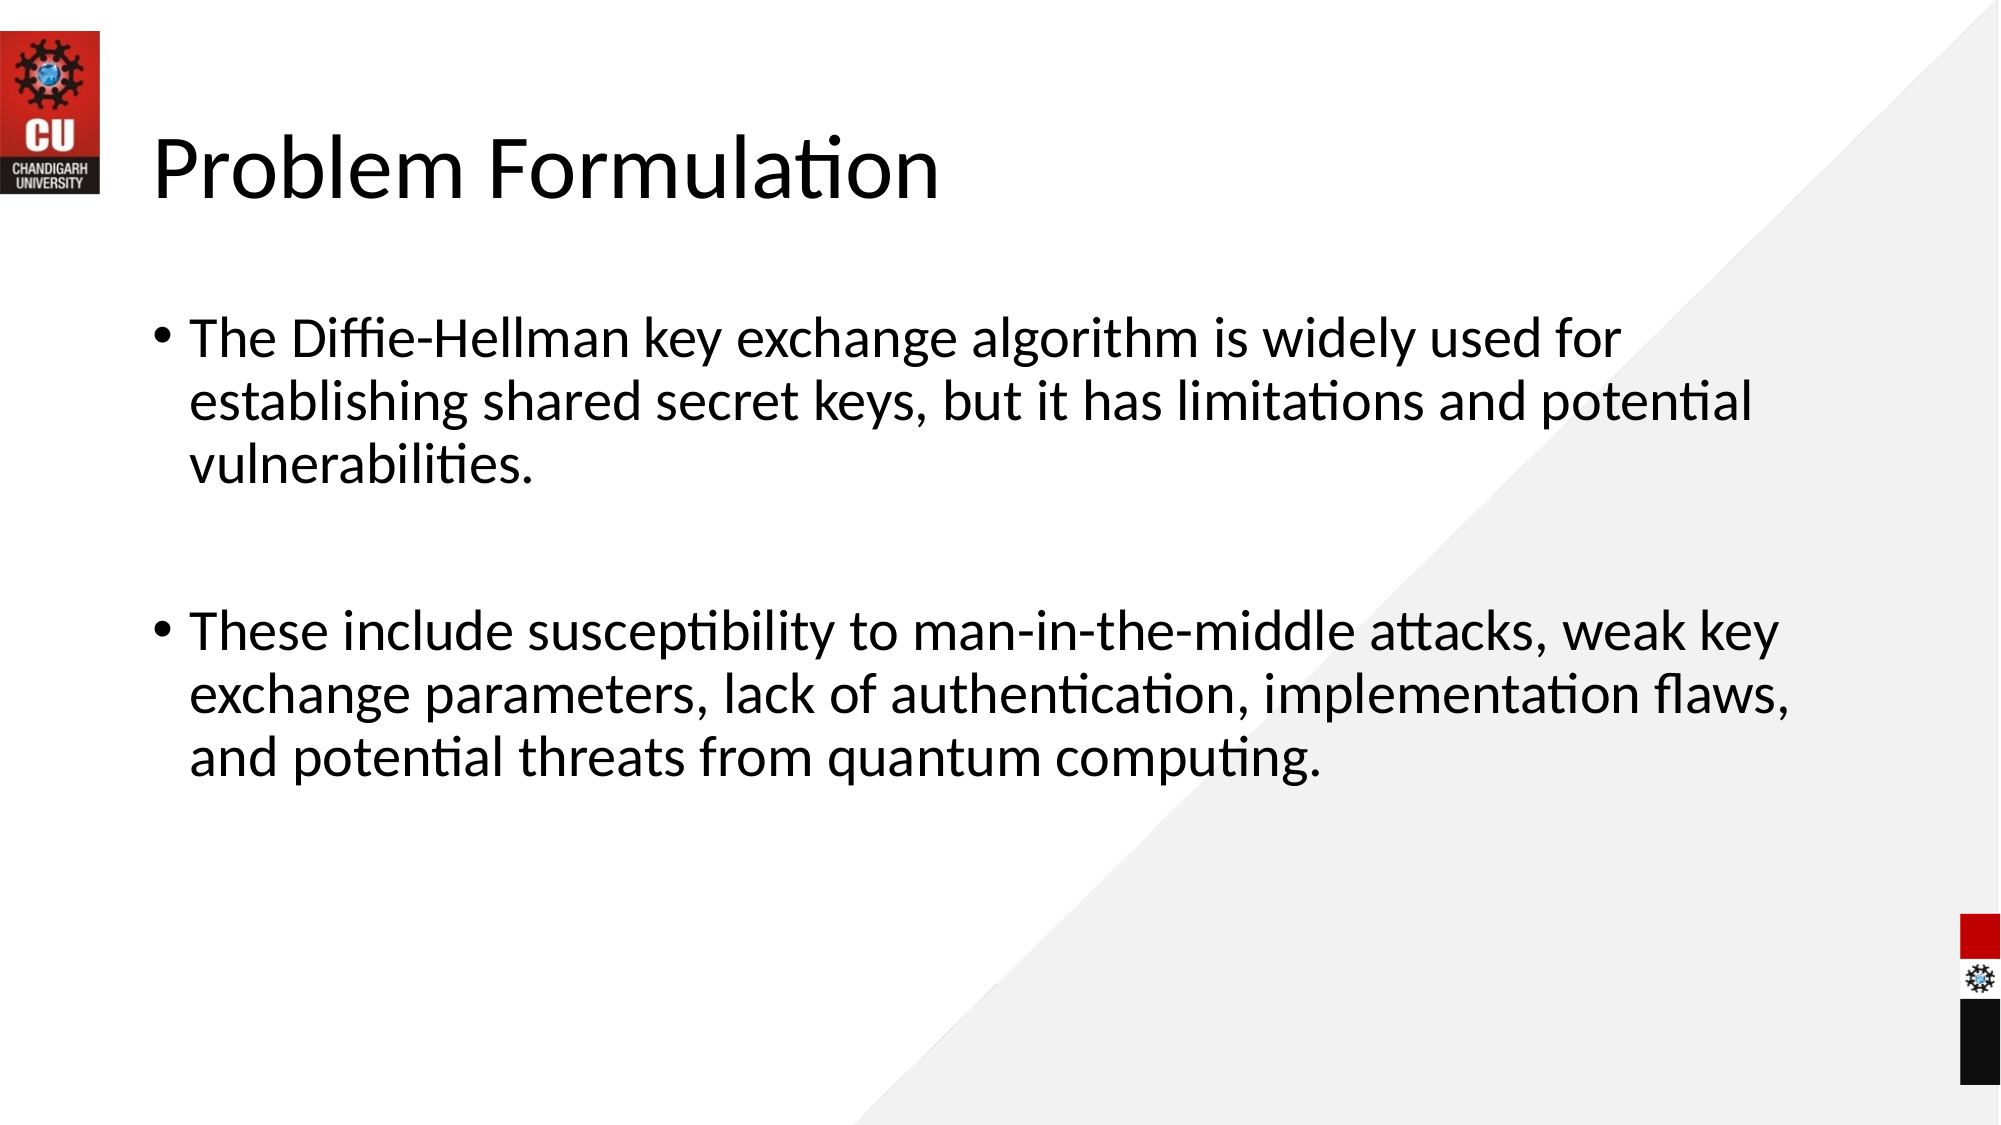

# Problem Formulation
The Diffie-Hellman key exchange algorithm is widely used for establishing shared secret keys, but it has limitations and potential vulnerabilities.

These include susceptibility to man-in-the-middle attacks, weak key exchange parameters, lack of authentication, implementation flaws, and potential threats from quantum computing.

5